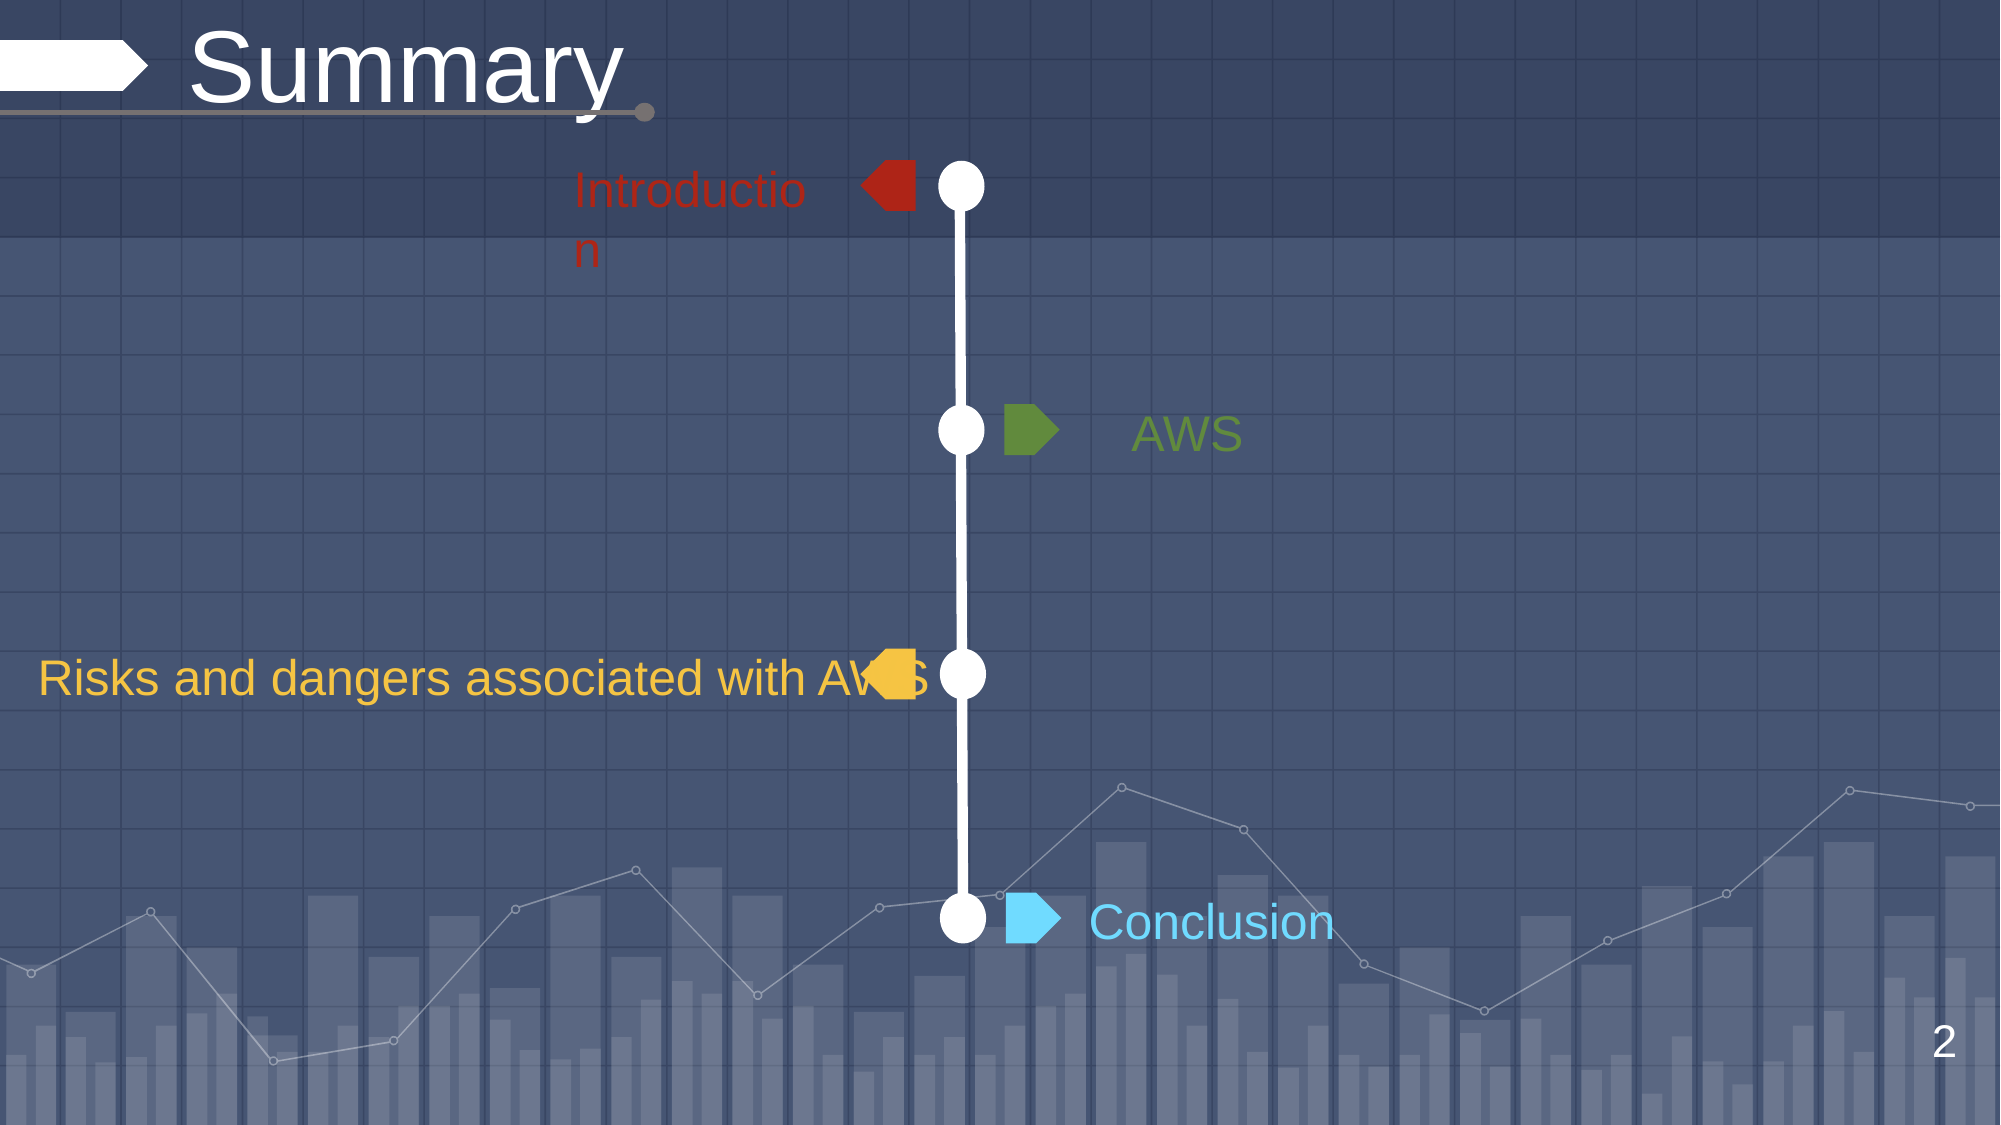

Summary

Introduction

AWS

Risks and dangers associated with AWS

Conclusion

2